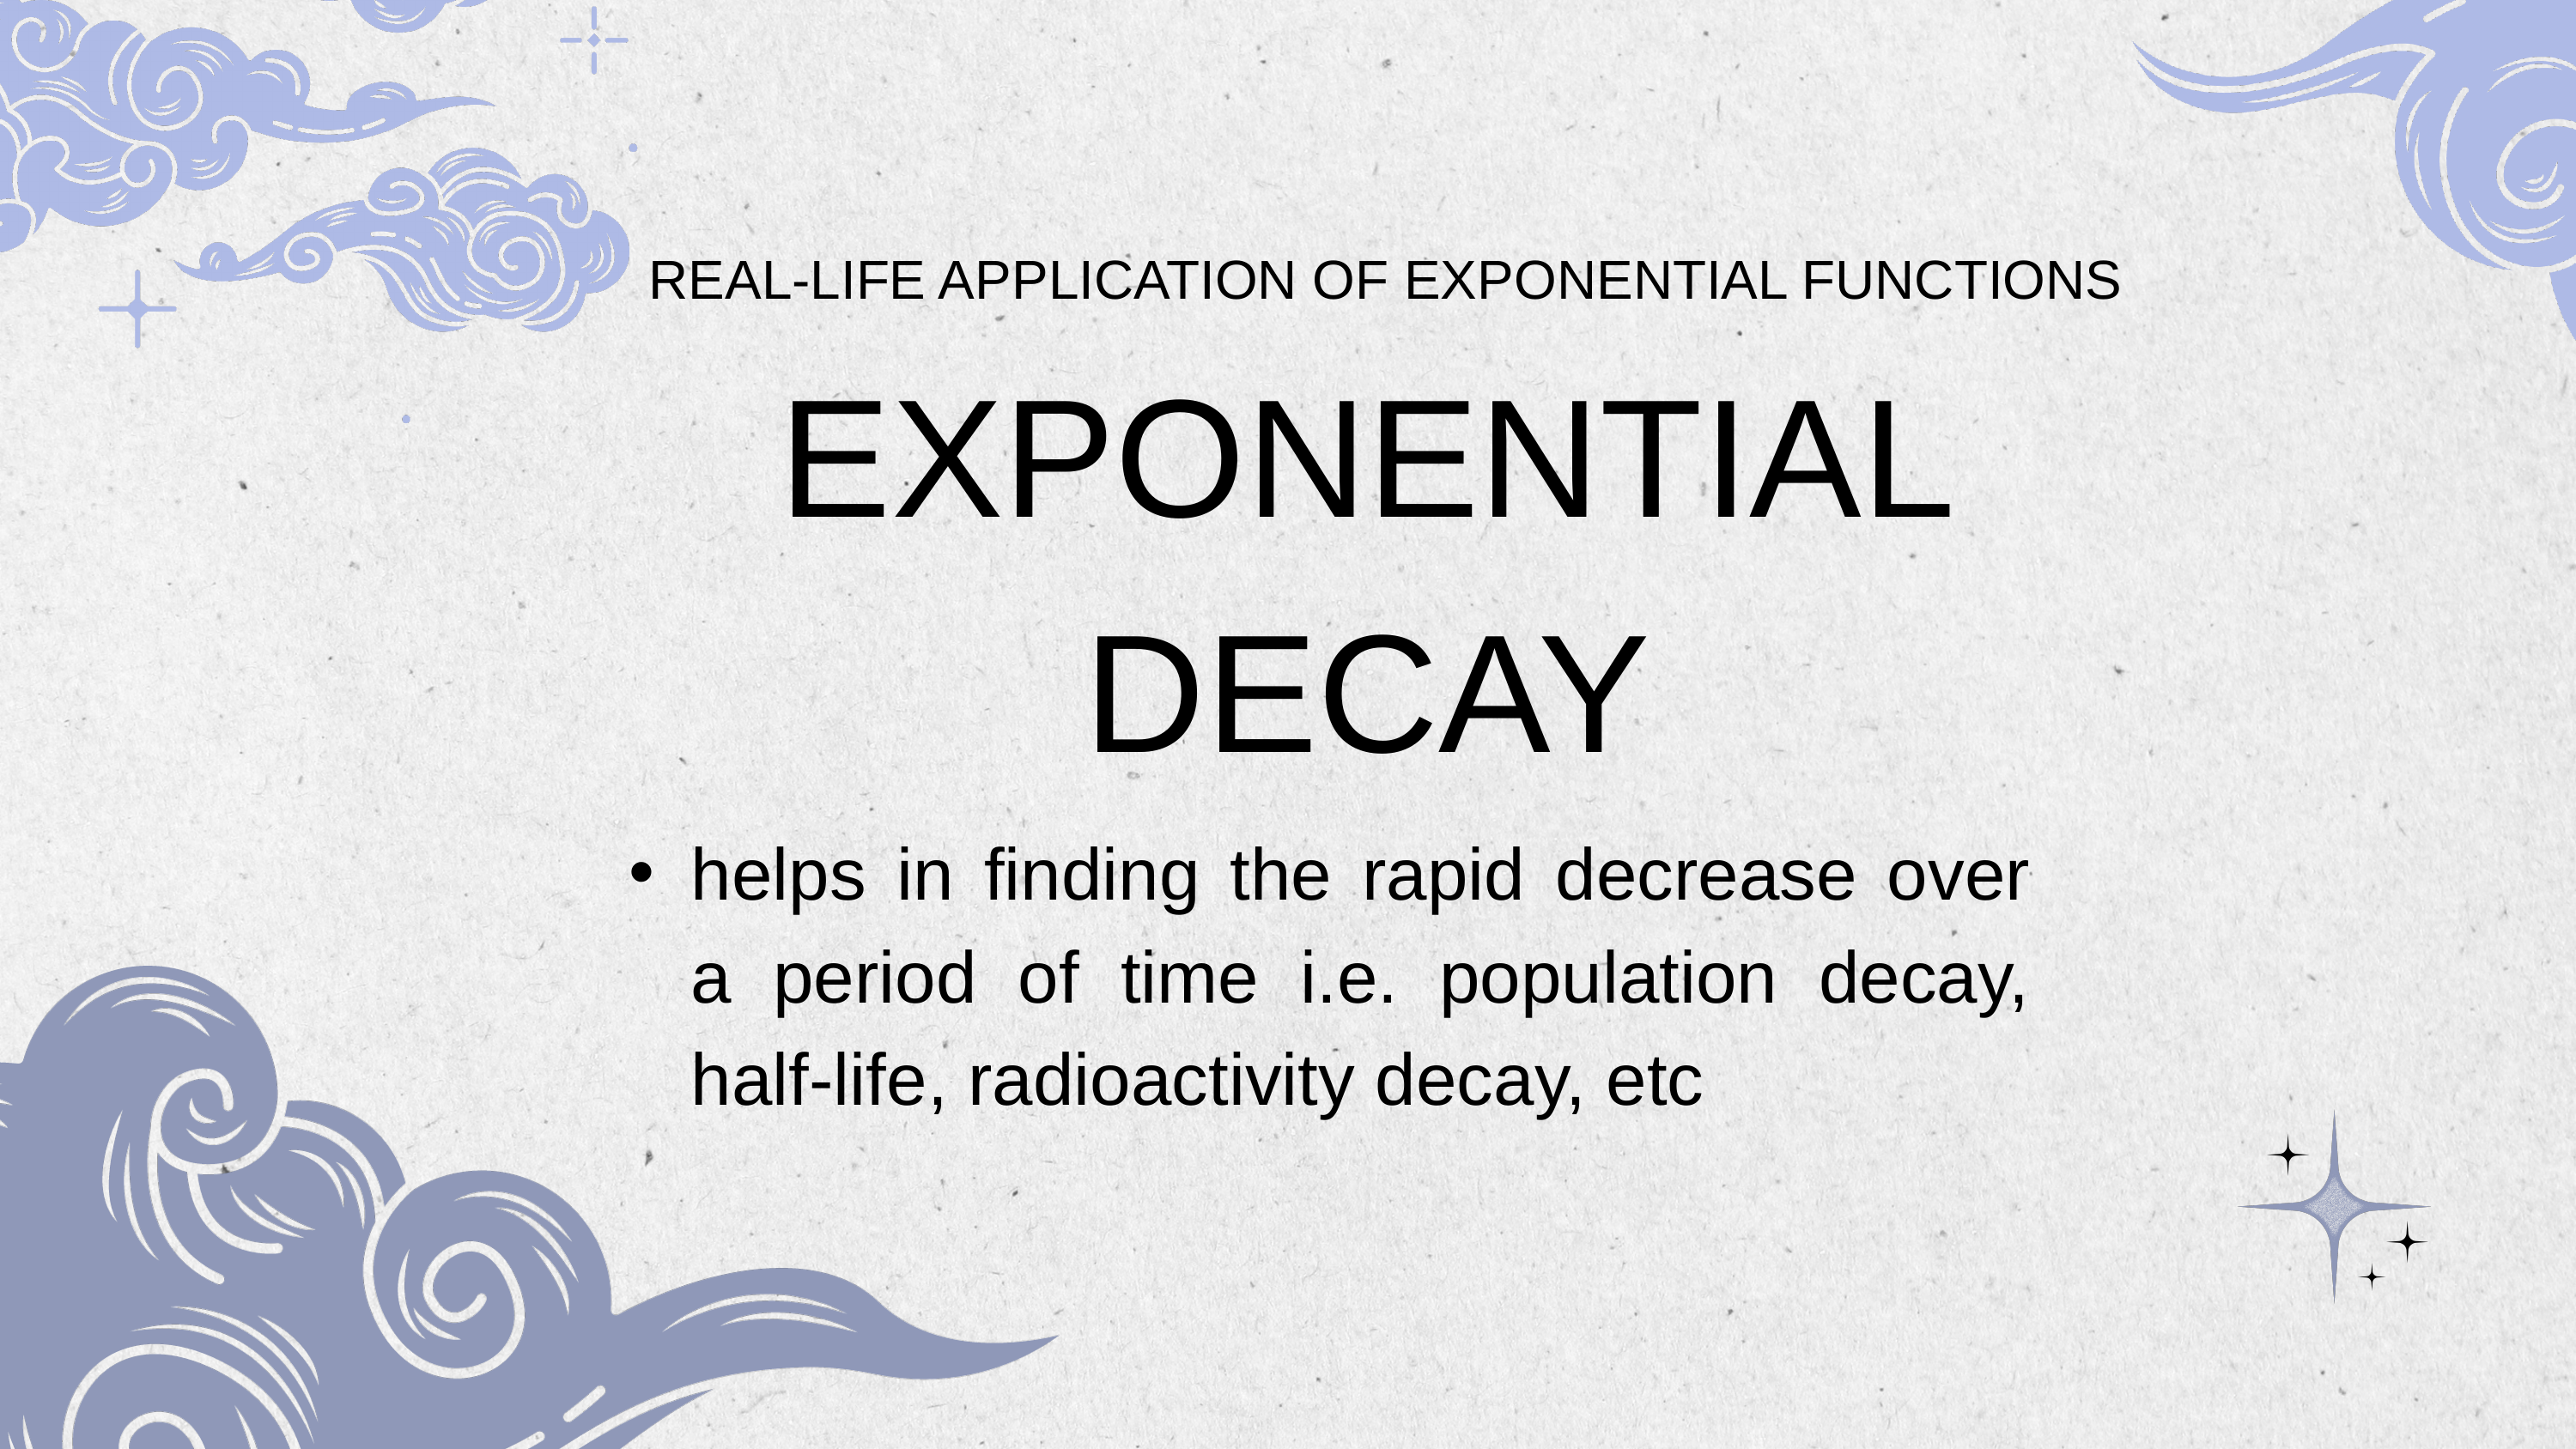

REAL-LIFE APPLICATION OF EXPONENTIAL FUNCTIONS
EXPONENTIAL
DECAY
helps in finding the rapid decrease over a period of time i.e. population decay, half-life, radioactivity decay, etc